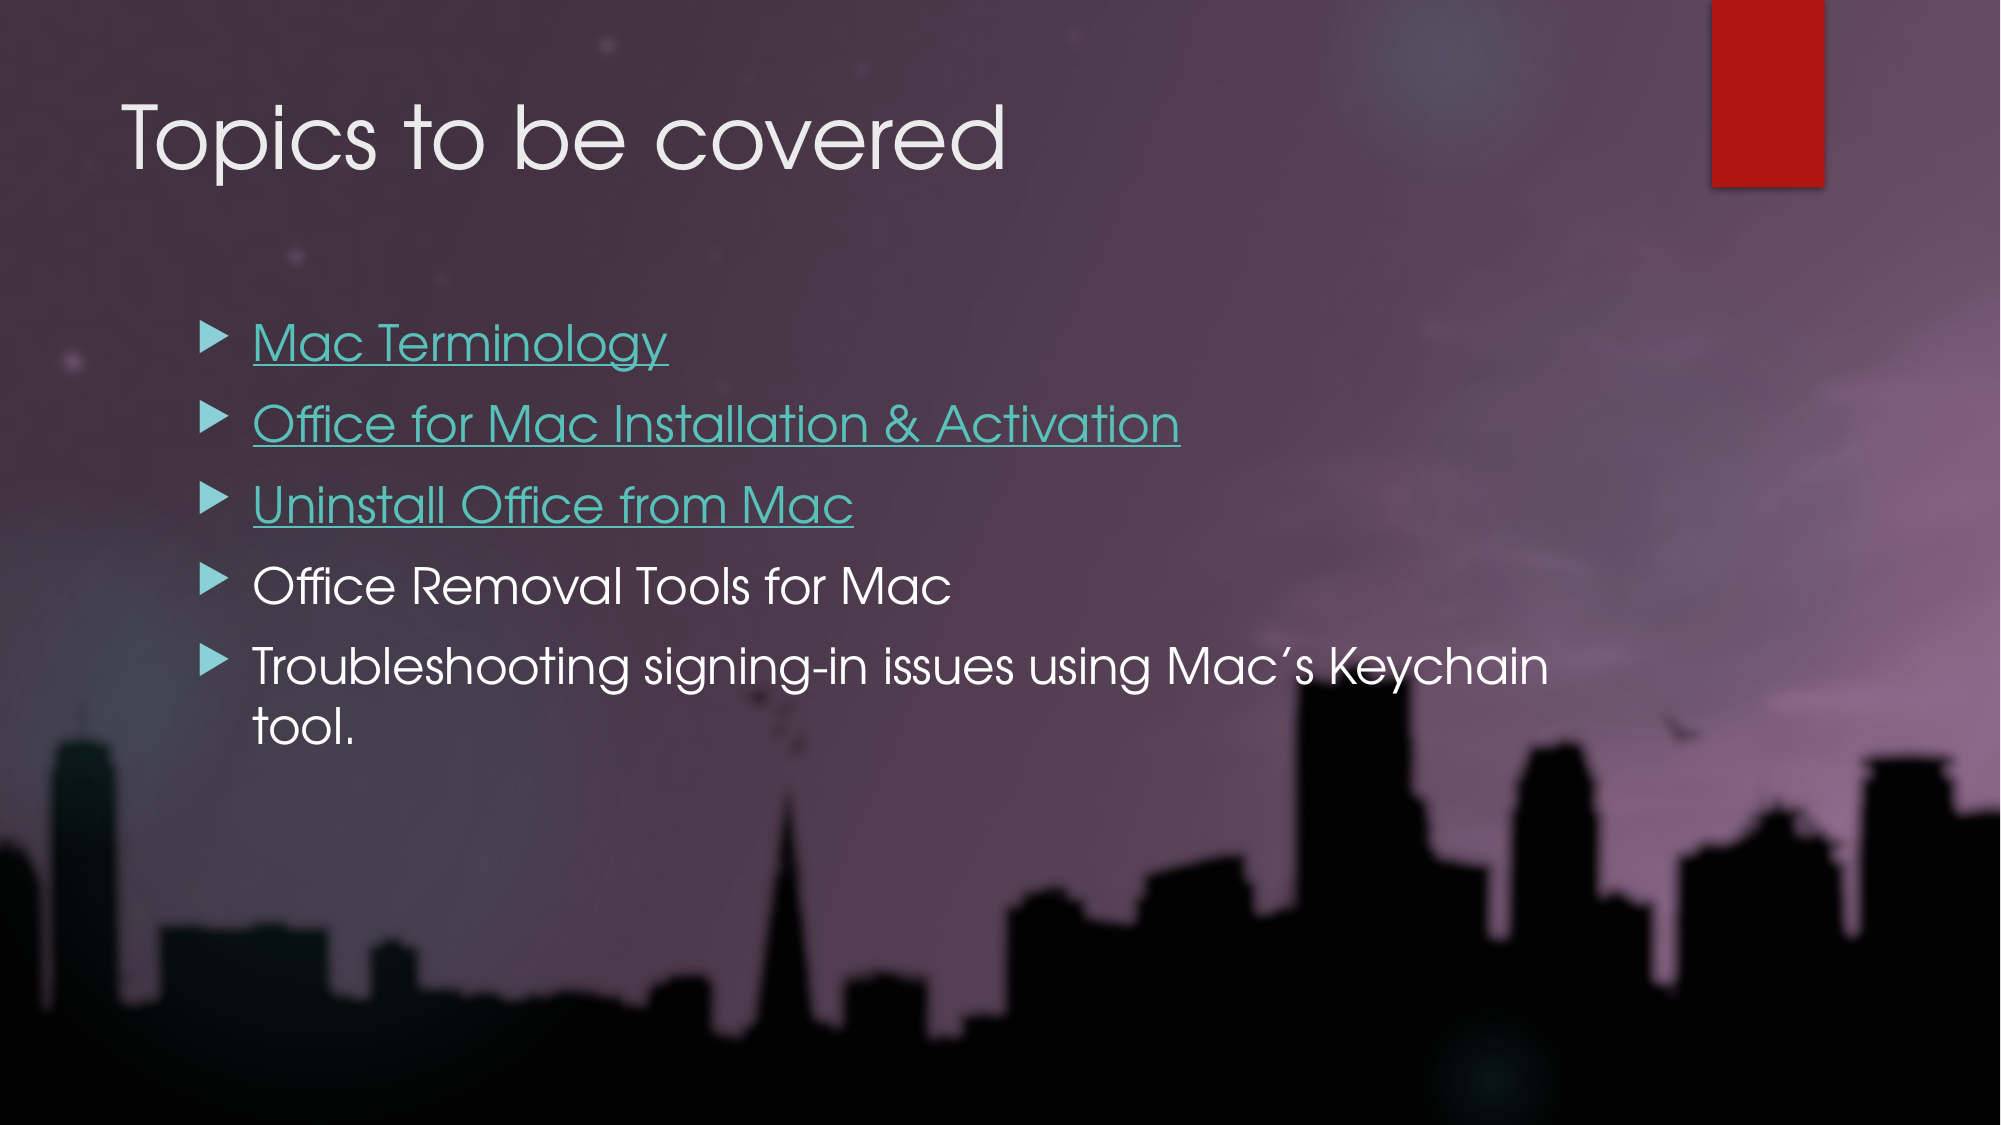

# Topics to be covered
Mac Terminology
Office for Mac Installation & Activation
Uninstall Office from Mac
Office Removal Tools for Mac
Troubleshooting signing-in issues using Mac’s Keychain tool.